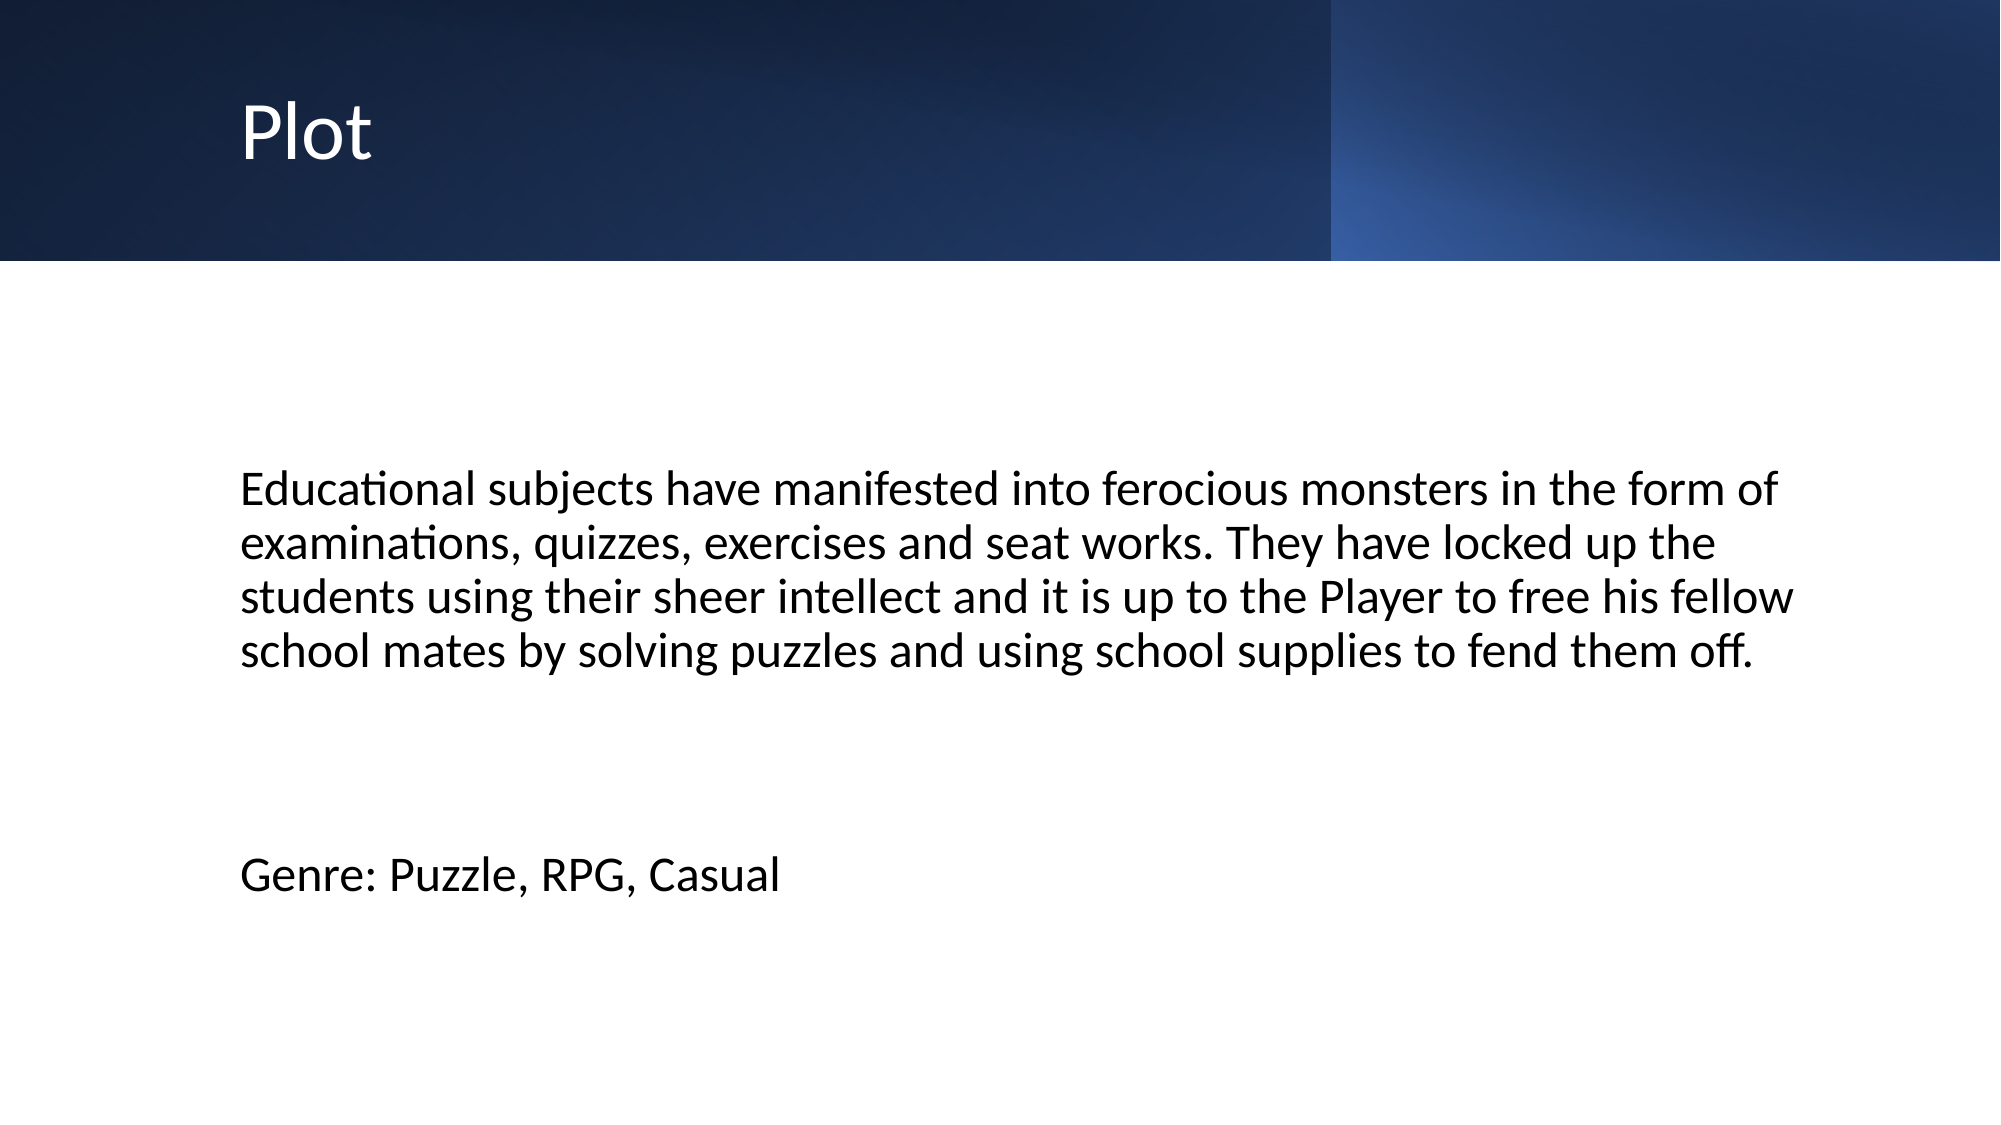

# Plot
Educational subjects have manifested into ferocious monsters in the form of examinations, quizzes, exercises and seat works. They have locked up the students using their sheer intellect and it is up to the Player to free his fellow school mates by solving puzzles and using school supplies to fend them off.

Genre: Puzzle, RPG, Casual